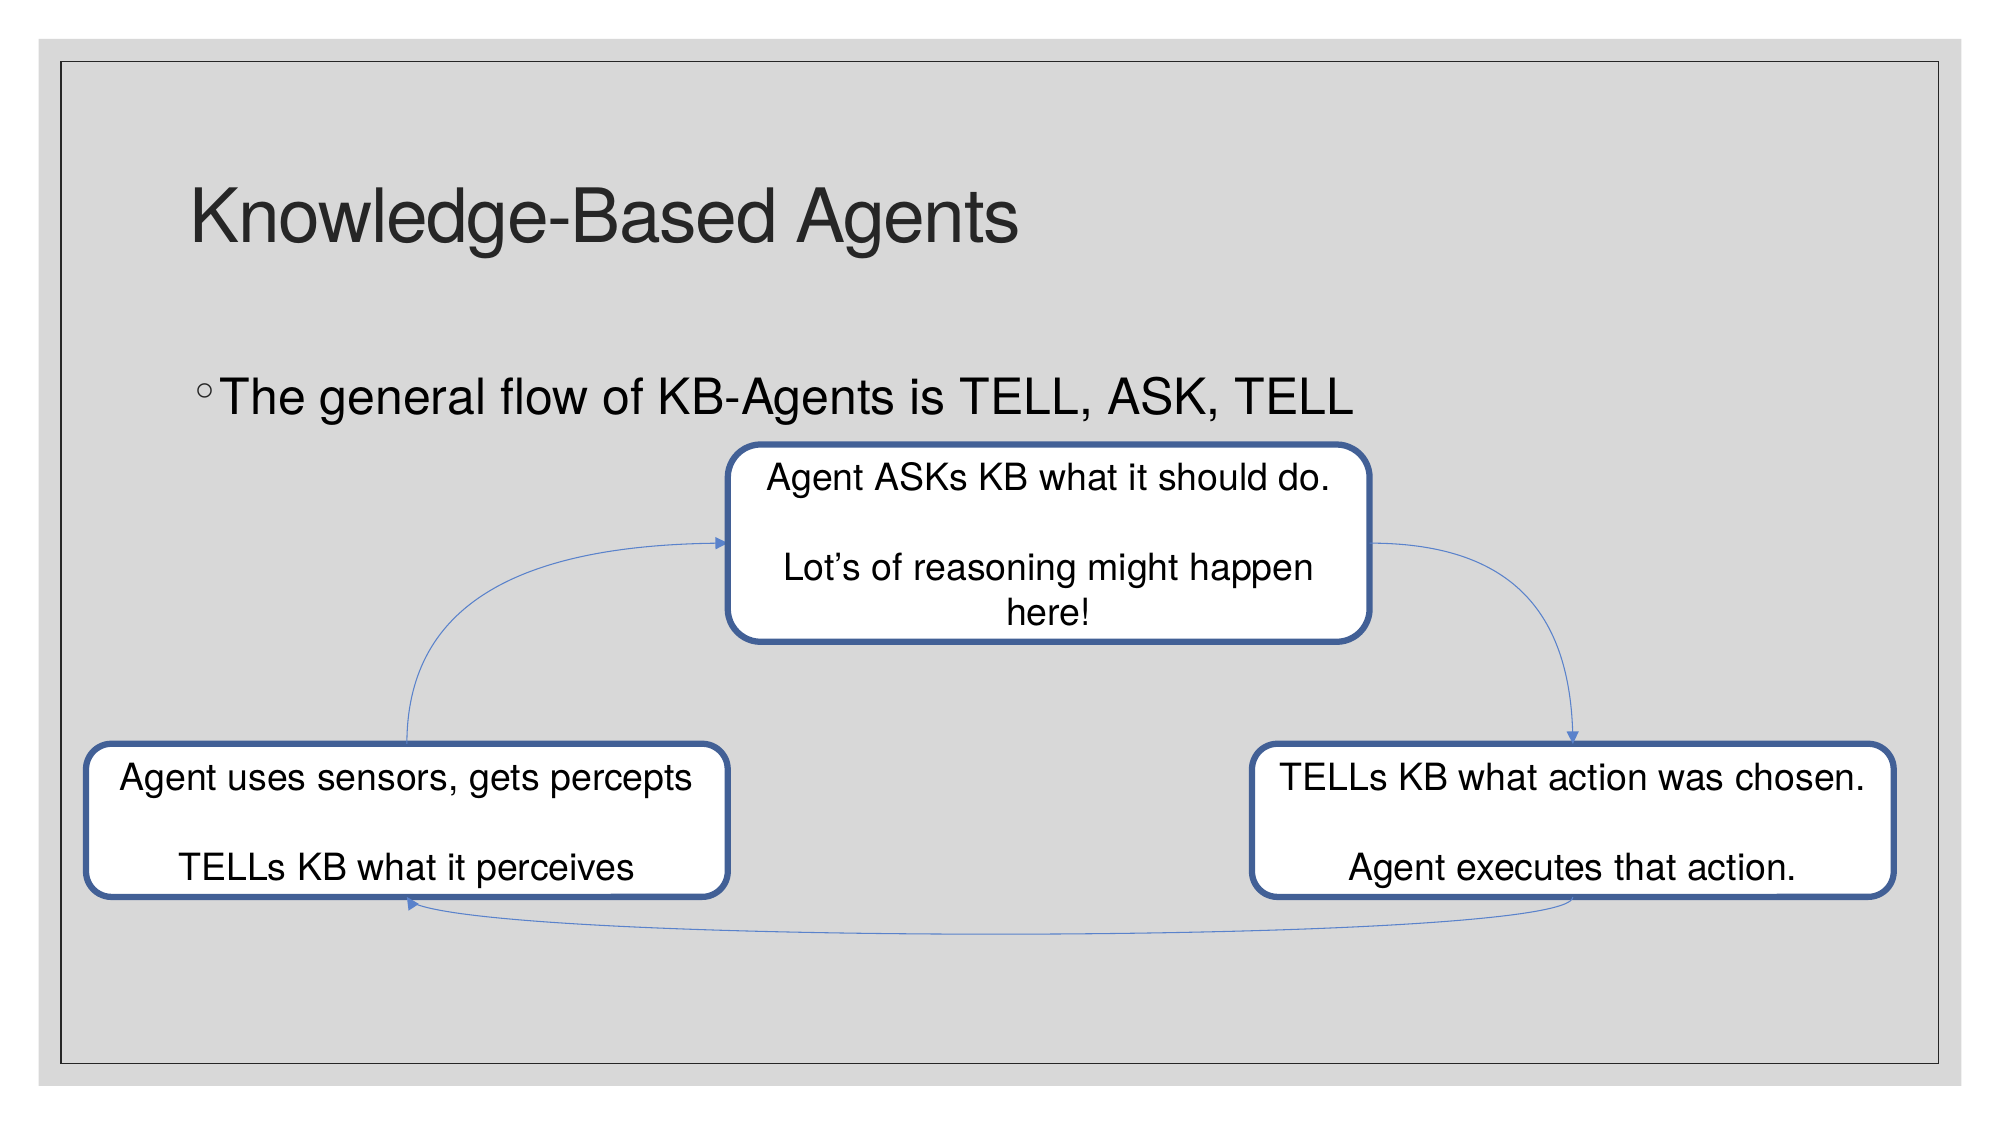

# Knowledge-Based Agents
The general flow of KB-Agents is TELL, ASK, TELL
Agent ASKs KB what it should do.

Lot’s of reasoning might happen here!
Agent uses sensors, gets percepts

TELLs KB what it perceives
TELLs KB what action was chosen.

Agent executes that action.